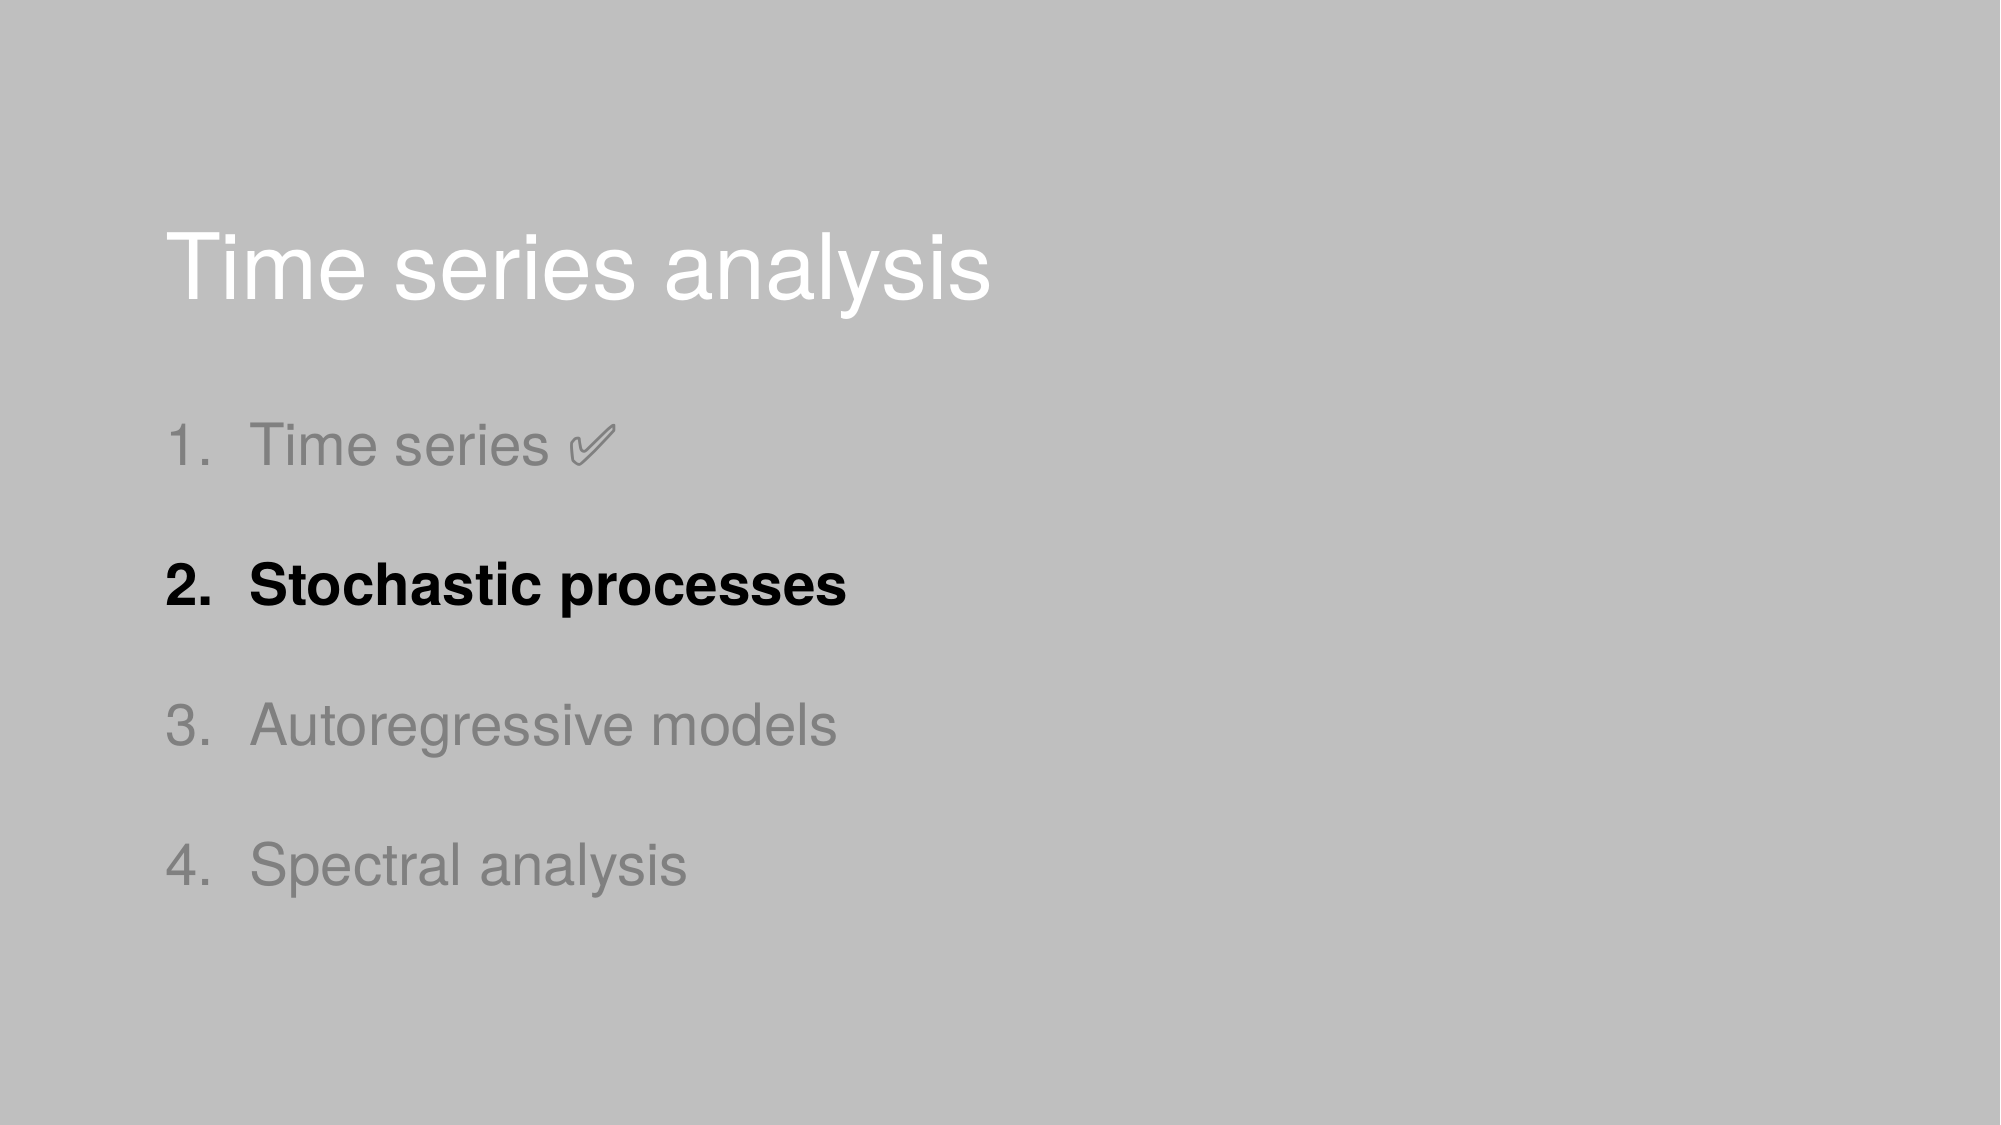

# Time series analysis
Time series ✅

Stochastic processes

Autoregressive models

Spectral analysis